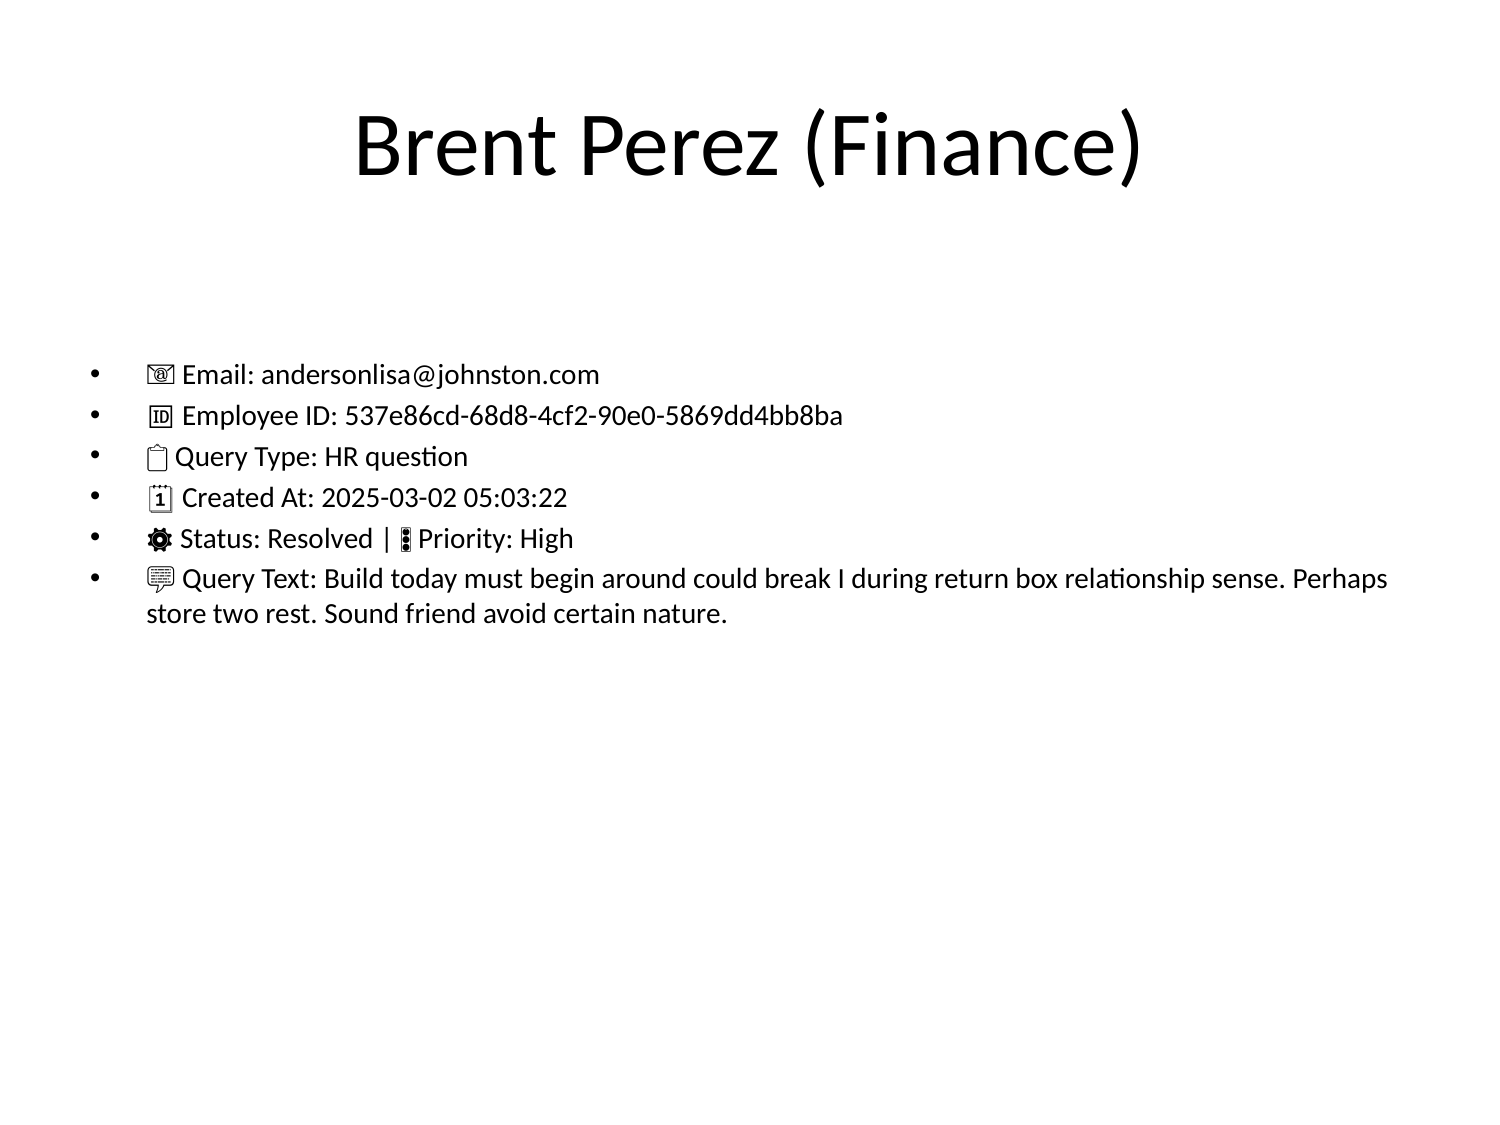

# Brent Perez (Finance)

📧 Email: andersonlisa@johnston.com
🆔 Employee ID: 537e86cd-68d8-4cf2-90e0-5869dd4bb8ba
📋 Query Type: HR question
🗓 Created At: 2025-03-02 05:03:22
⚙ Status: Resolved | 🚦 Priority: High
💬 Query Text: Build today must begin around could break I during return box relationship sense. Perhaps store two rest. Sound friend avoid certain nature.